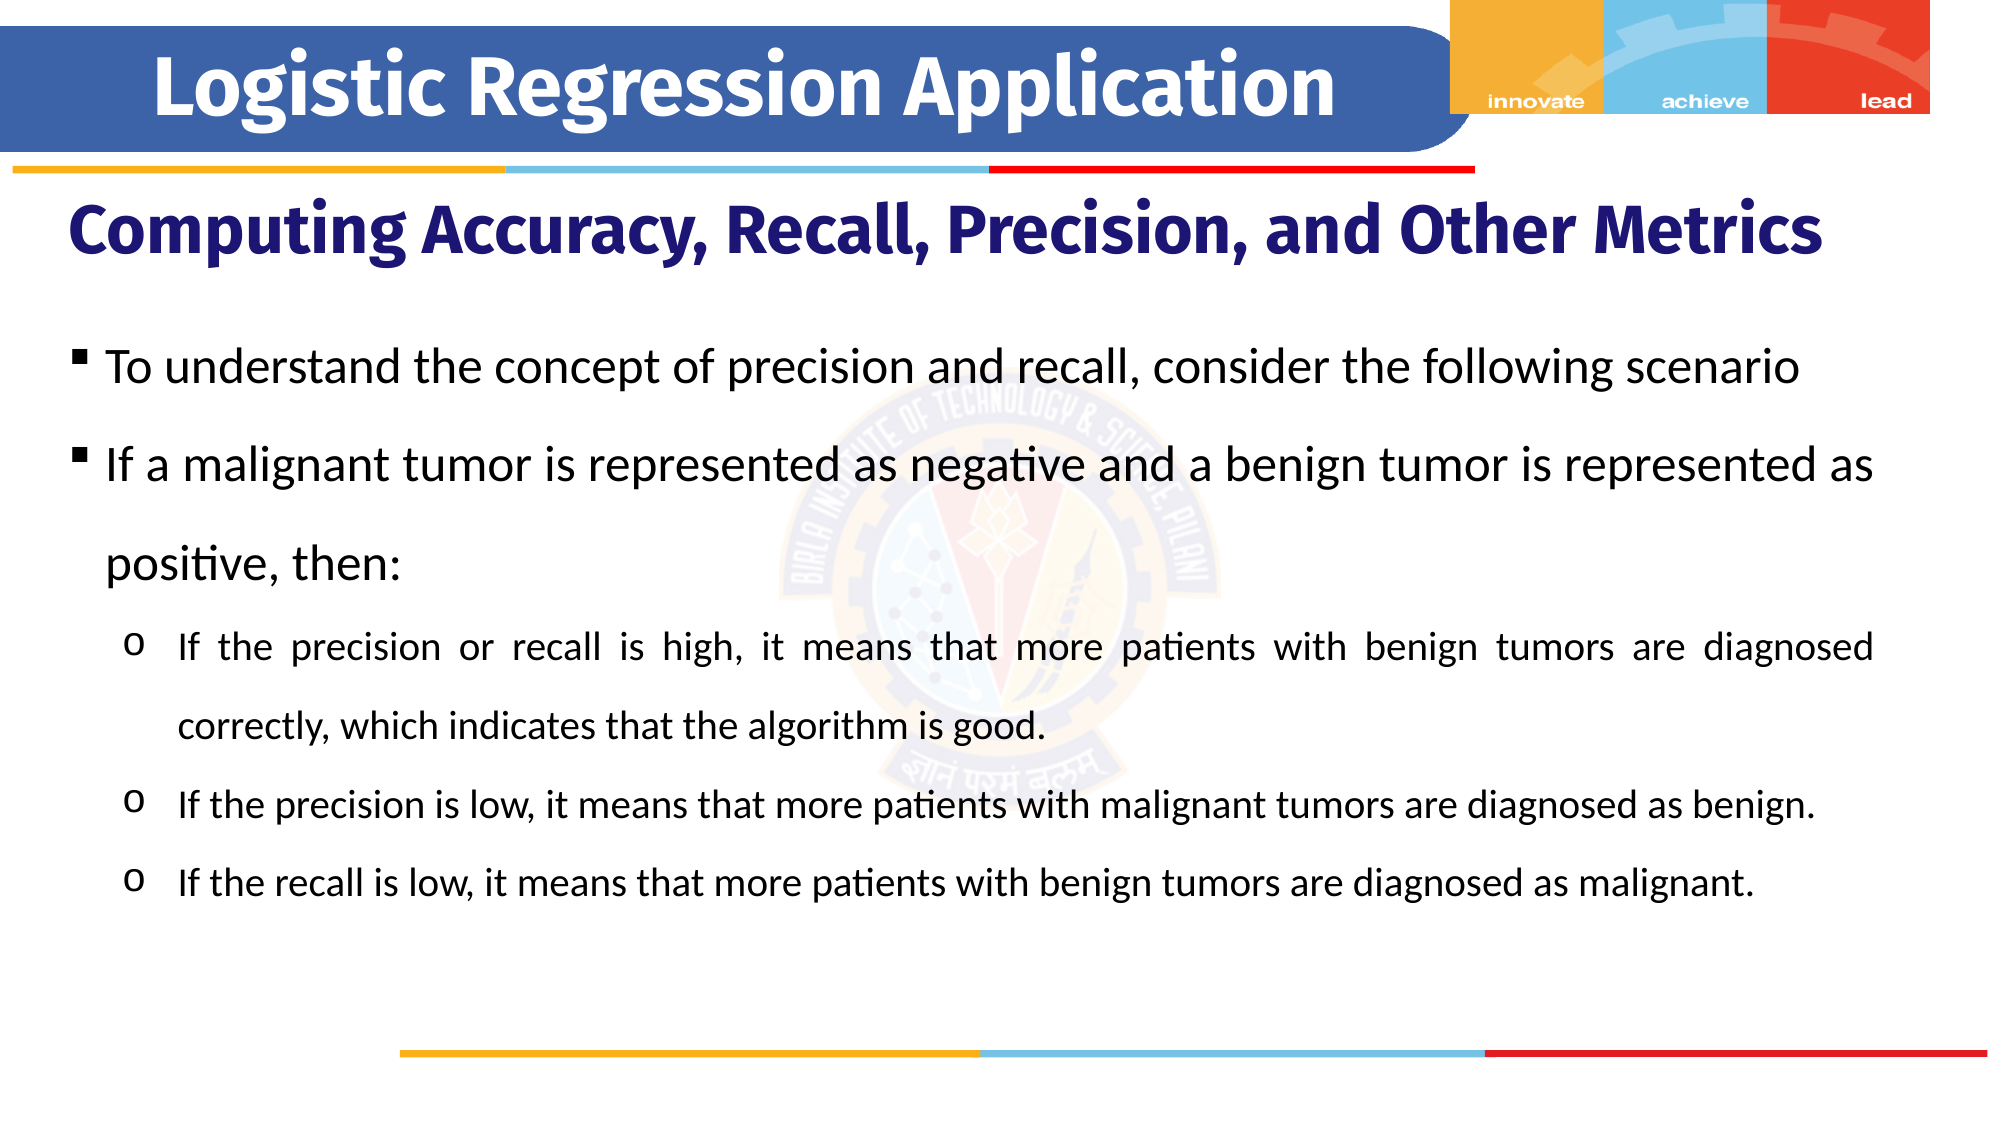

# Logistic Regression Application
Computing Accuracy, Recall, Precision, and Other Metrics
To understand the concept of precision and recall, consider the following scenario
If a malignant tumor is represented as negative and a benign tumor is represented as positive, then:
If the precision or recall is high, it means that more patients with benign tumors are diagnosed correctly, which indicates that the algorithm is good.
If the precision is low, it means that more patients with malignant tumors are diagnosed as benign.
If the recall is low, it means that more patients with benign tumors are diagnosed as malignant.